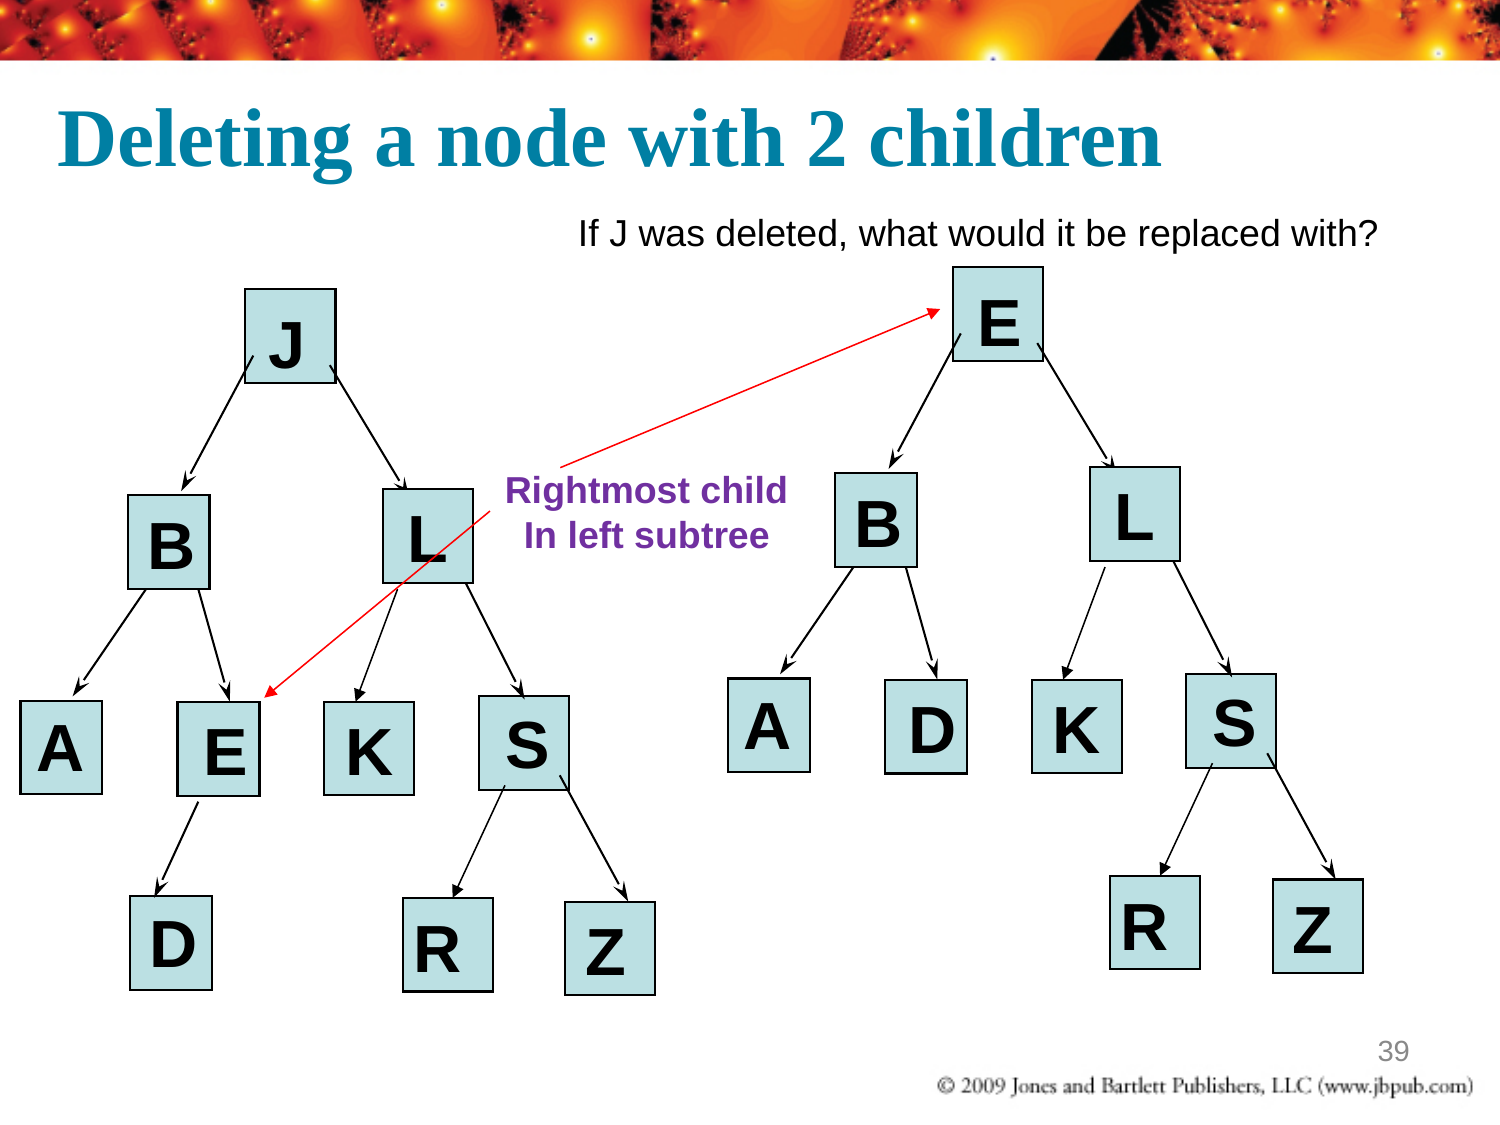

Deleting a node with 2 children
If J was deleted, what would it be replaced with?

E

L

B

S

A

D
K

R

Z

J

Rightmost child
In left subtree
L

B

S

A

E
K

D

R

Z
39